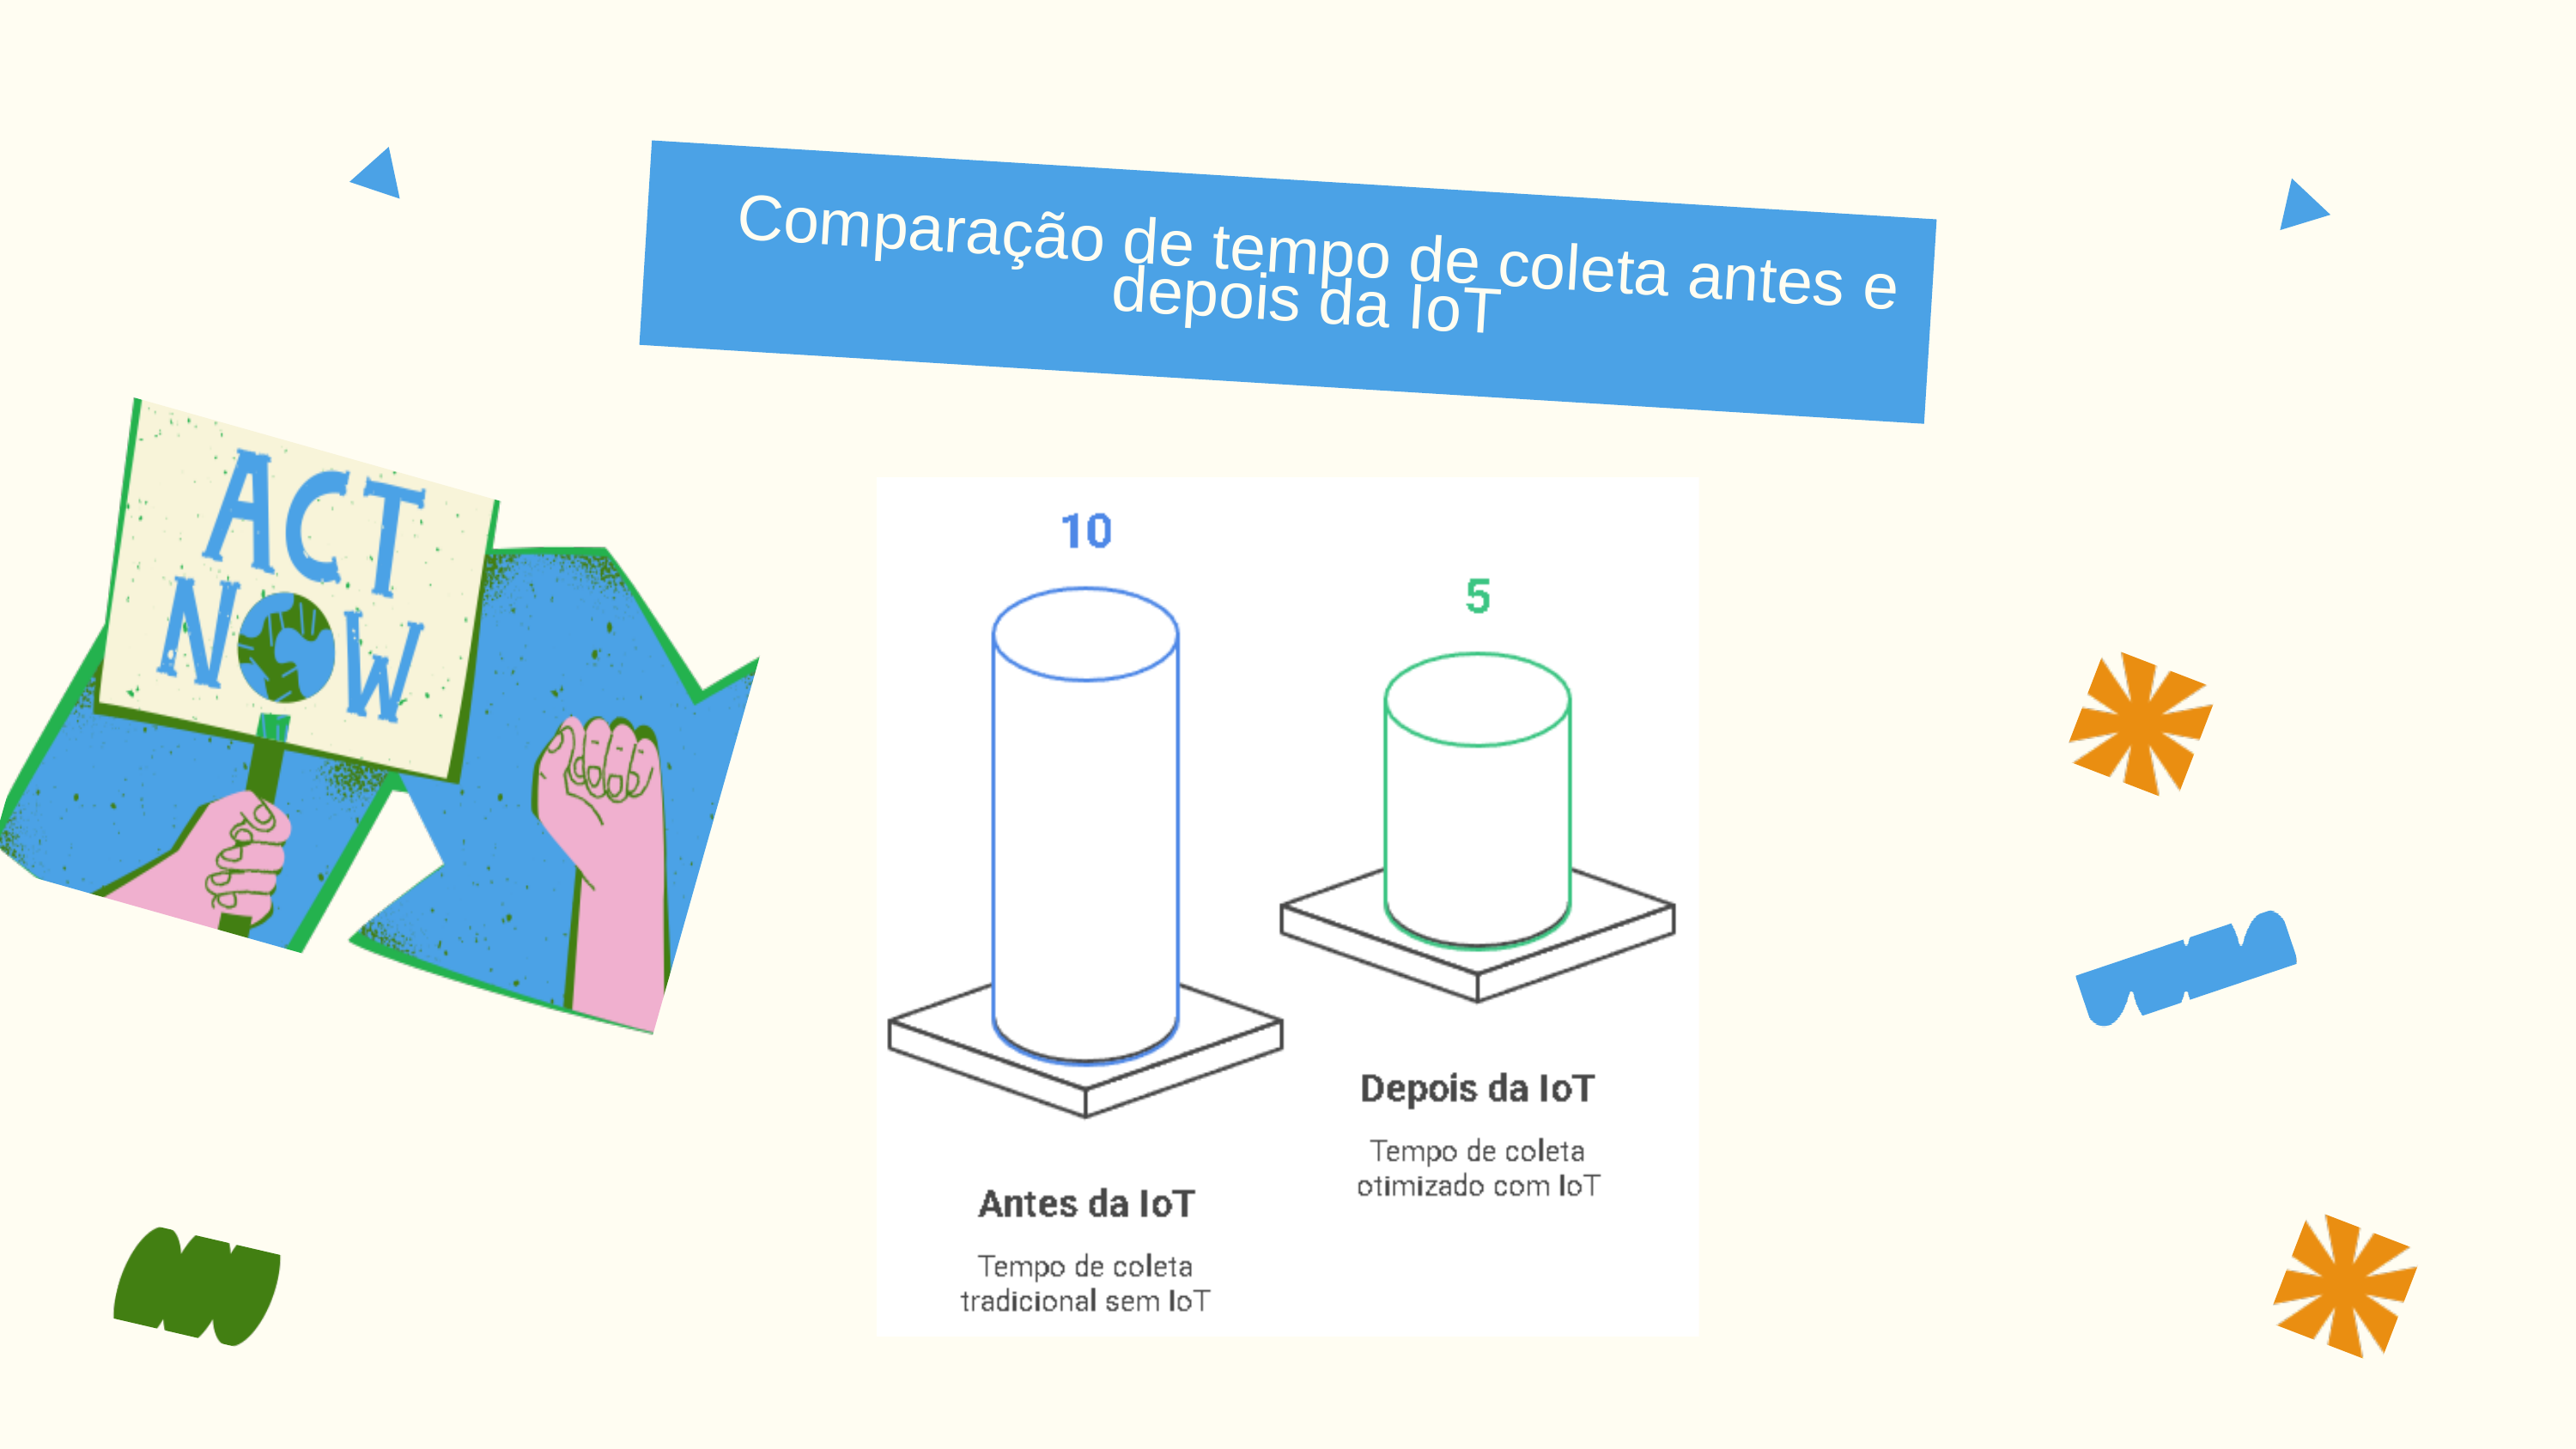

Comparação de tempo de coleta antes e depois da IoT